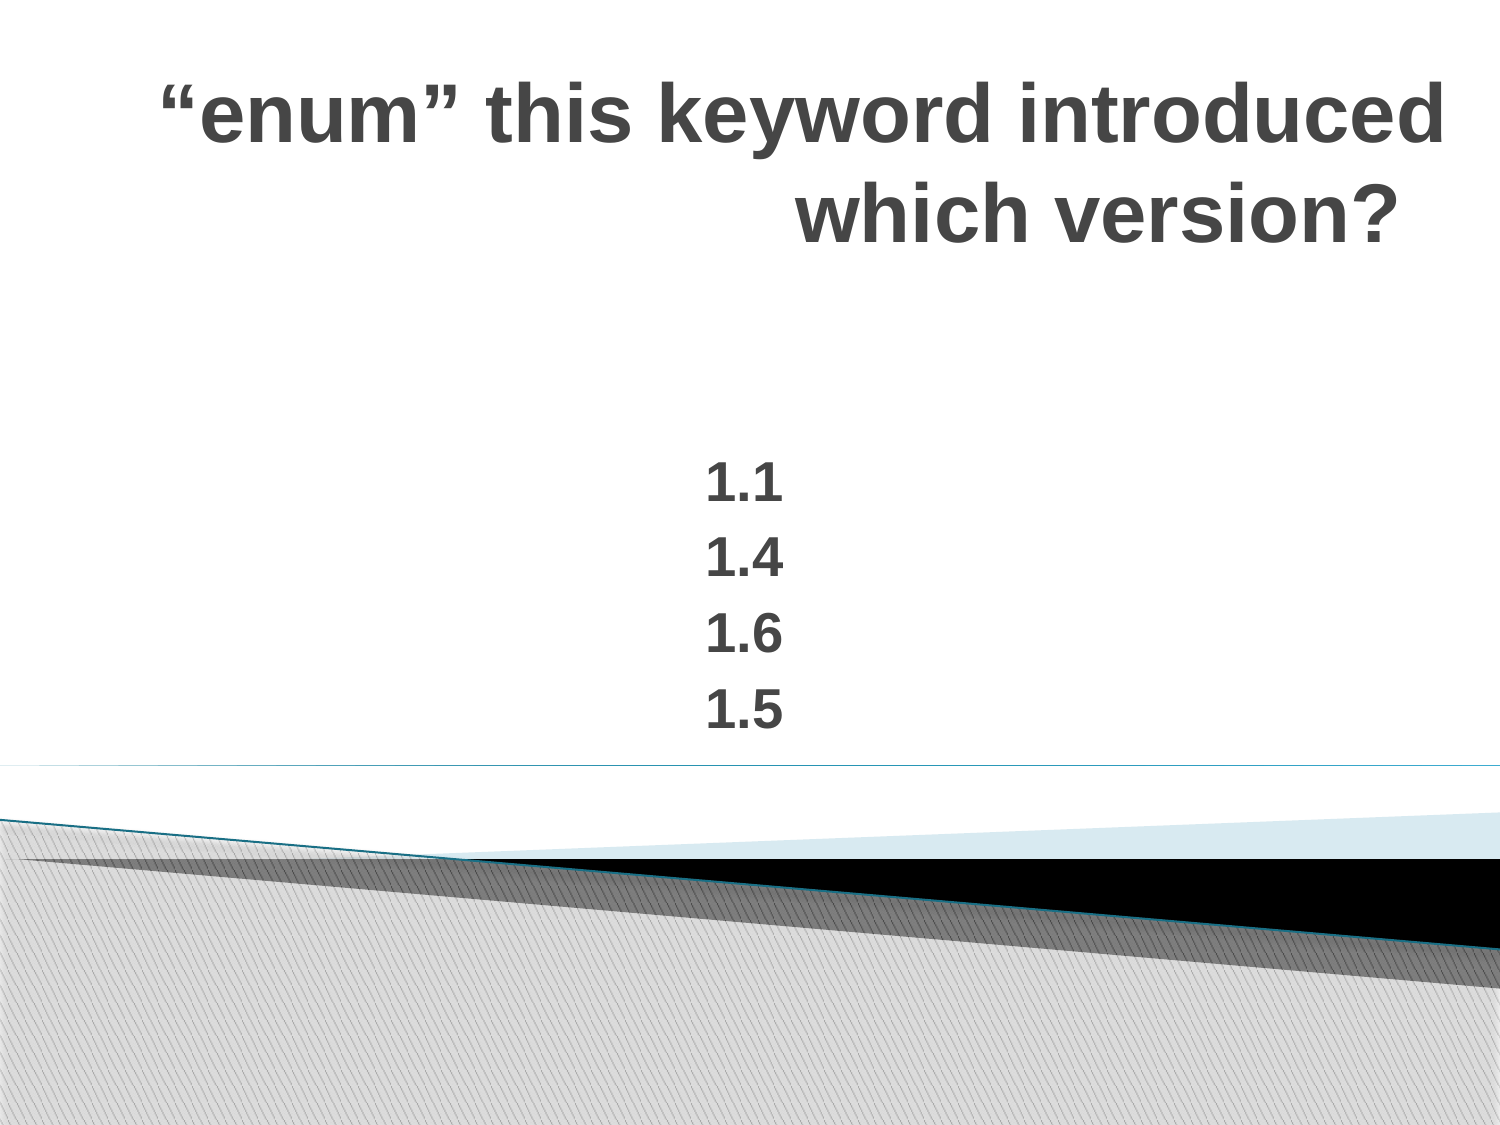

# “enum” this keyword introduced which version?
1.1
1.4
1.6
1.5